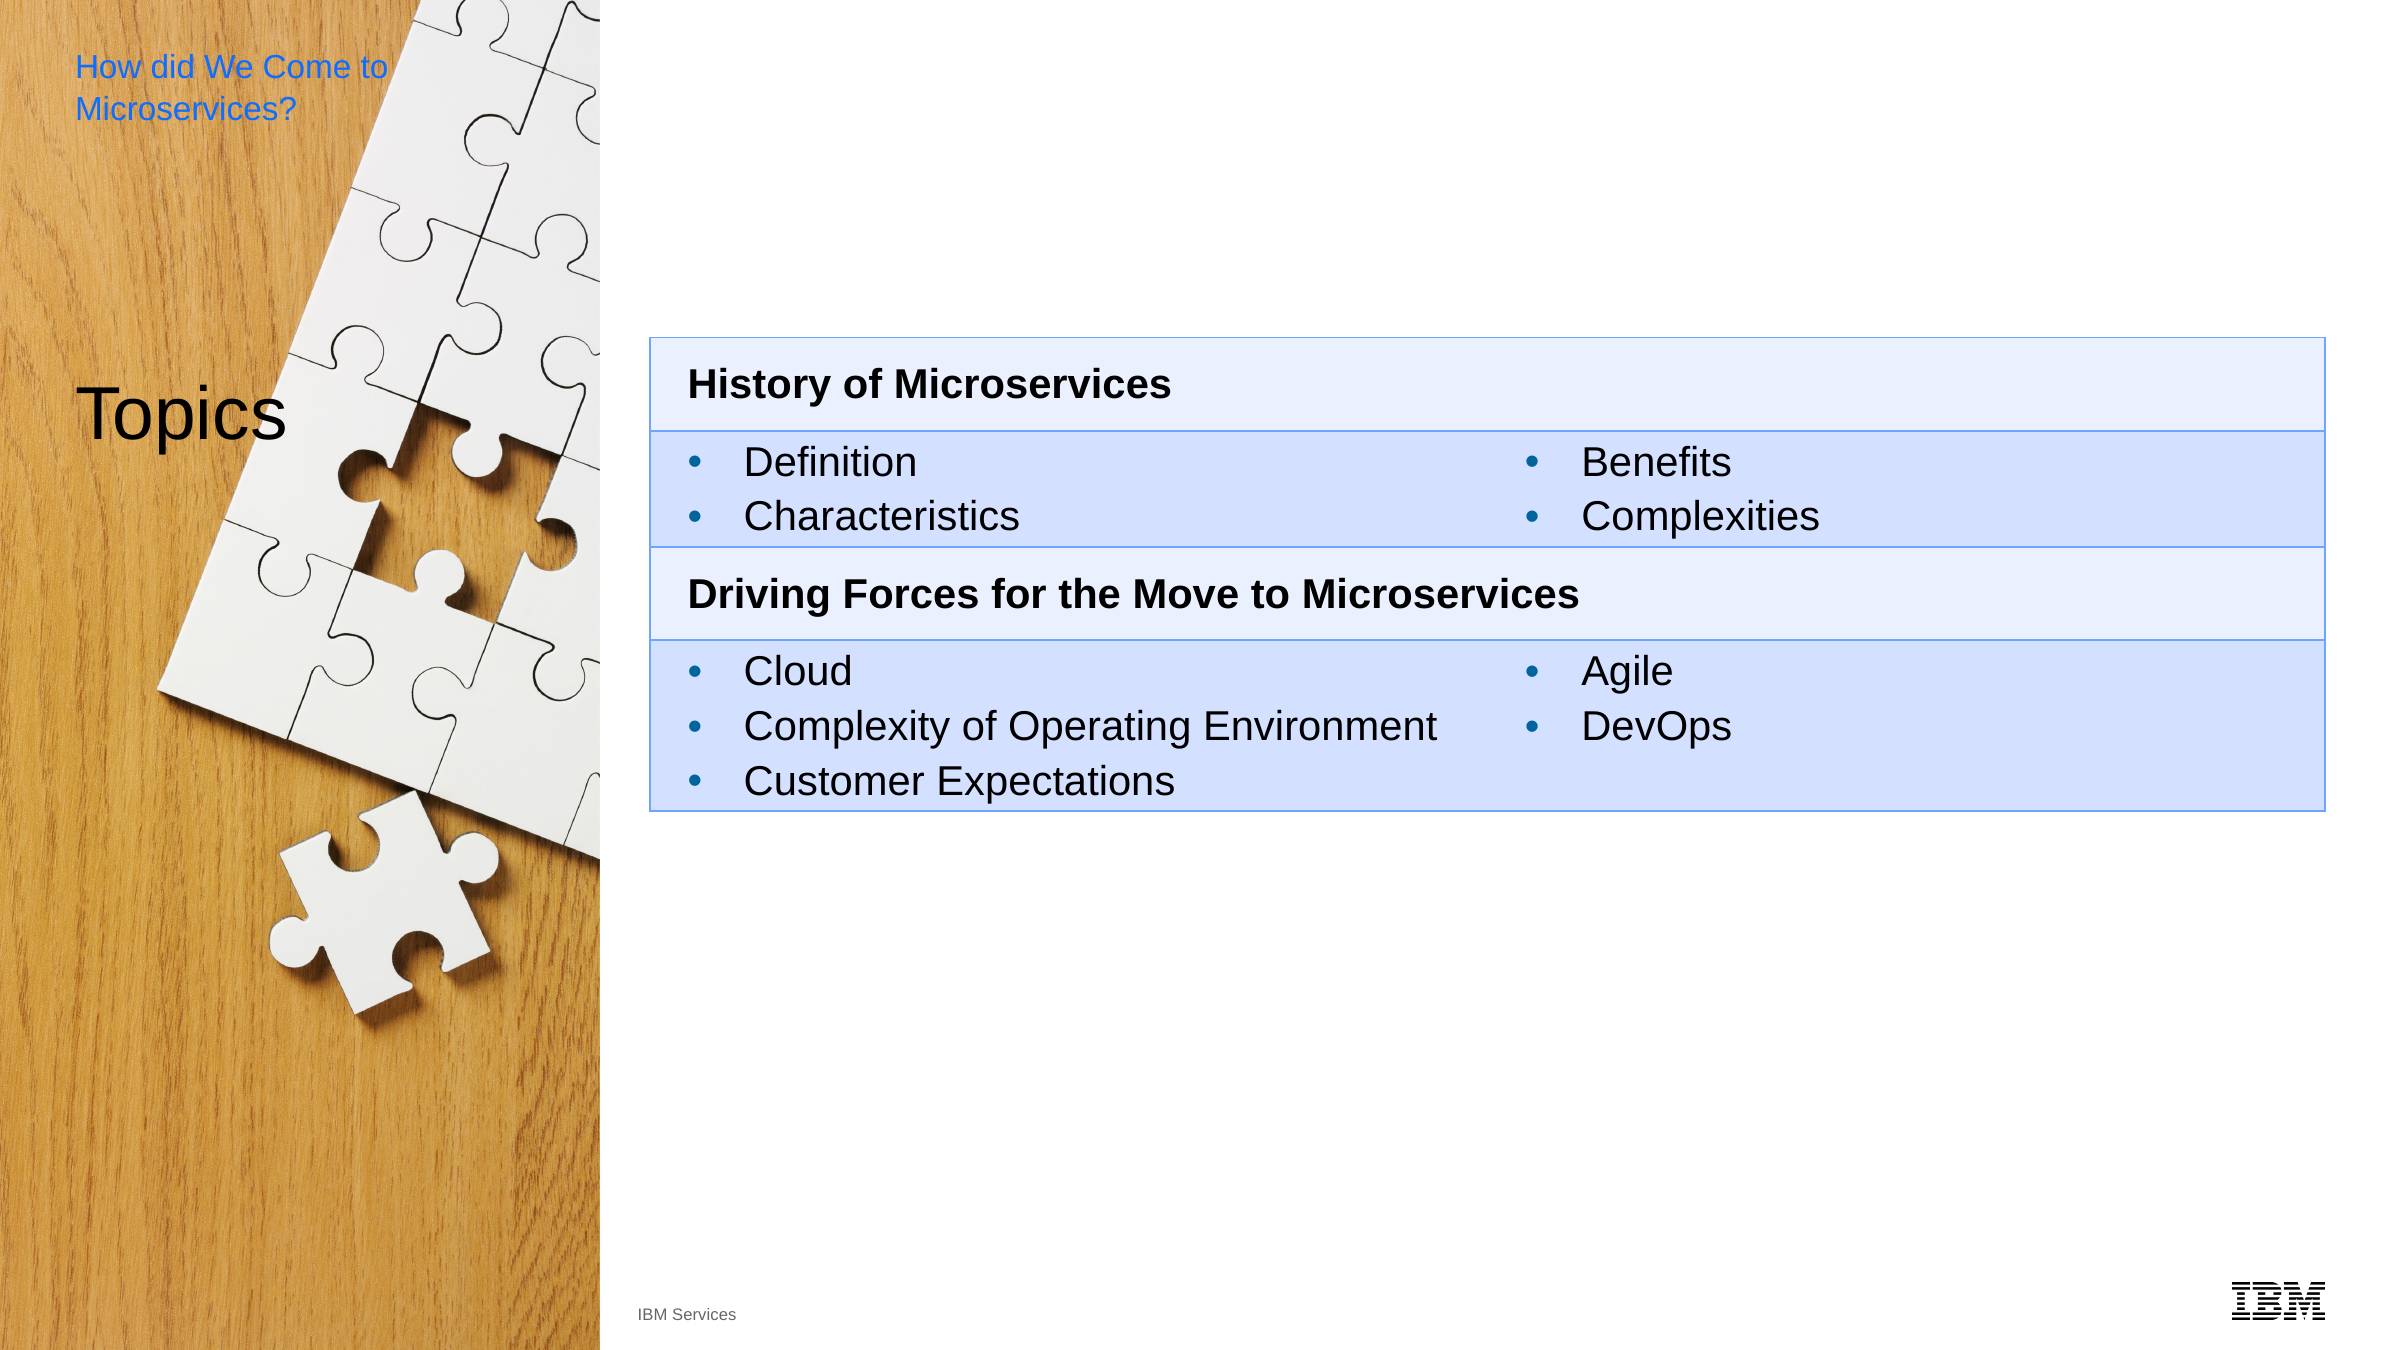

How did We Come to Microservices?
# Topics
| History of Microservices |  |
| --- | --- |
| Definition Characteristics | Benefits Complexities |
| Driving Forces for the Move to Microservices |  |
| Cloud Complexity of Operating Environment Customer Expectations | Agile DevOps |